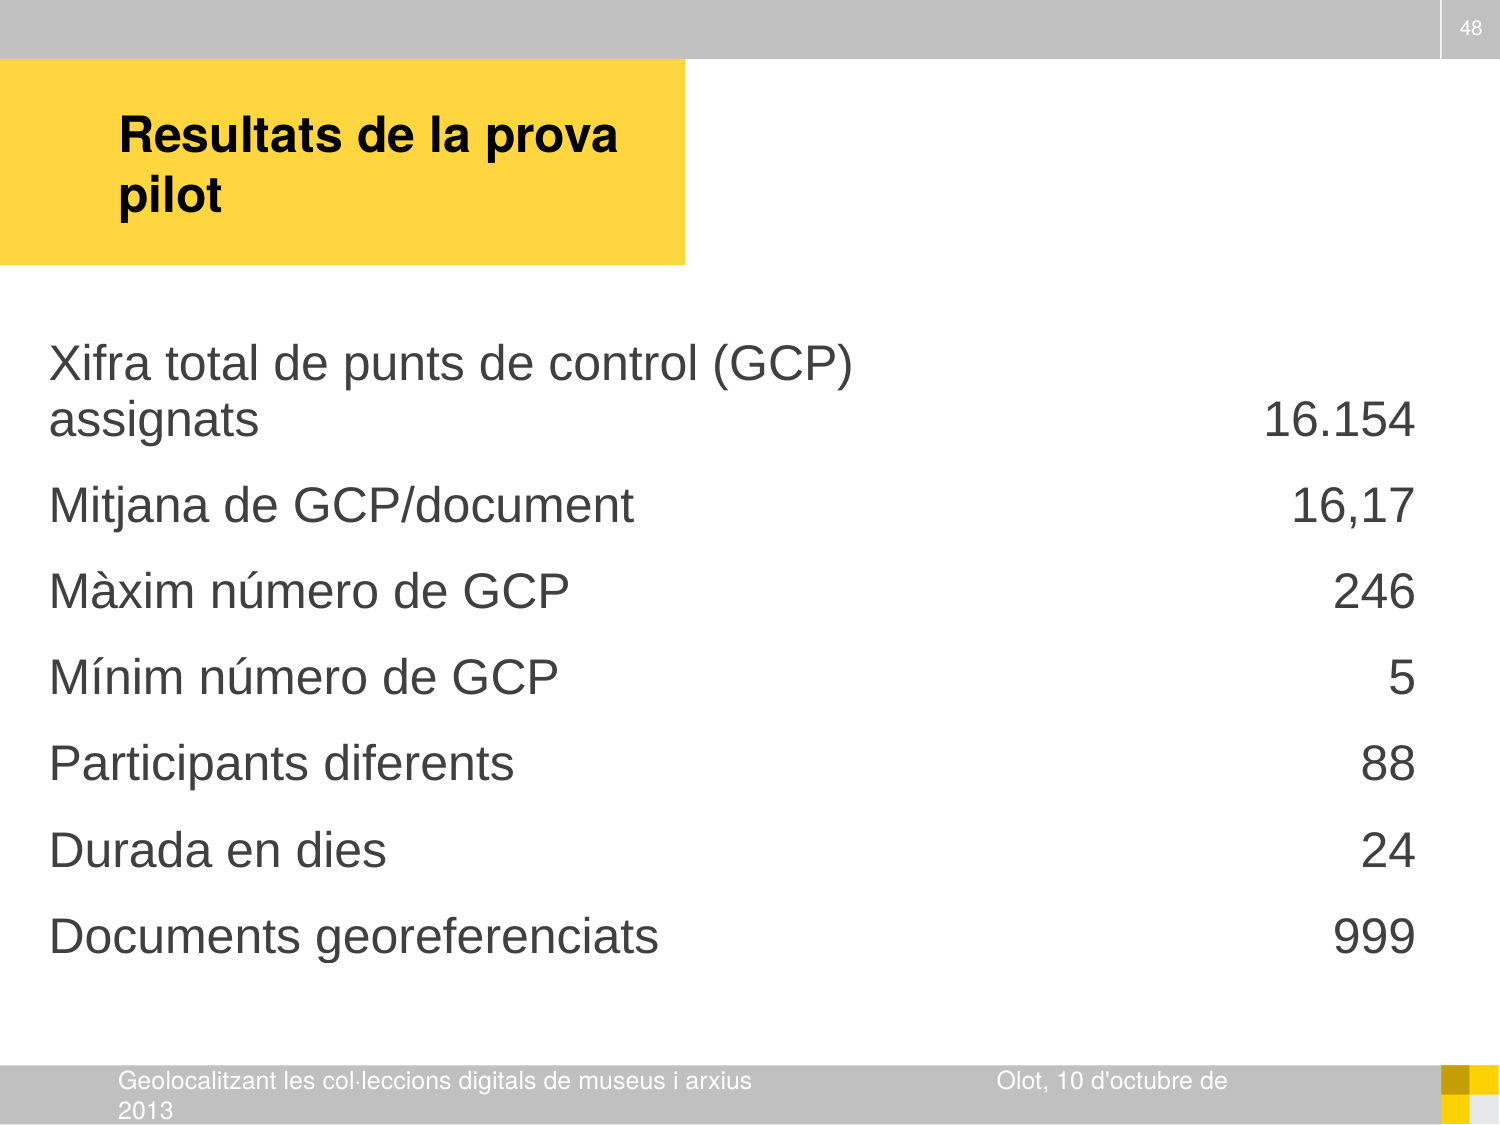

48
# Resultats de la prova pilot
| Xifra total de punts de control (GCP) assignats | 16.154 |
| --- | --- |
| Mitjana de GCP/document | 16,17 |
| Màxim número de GCP | 246 |
| Mínim número de GCP | 5 |
| Participants diferents | 88 |
| Durada en dies | 24 |
| Documents georeferenciats | 999 |
Geolocalitzant les col·leccions digitals de museus i arxius                                   Olot, 10 d'octubre de 2013